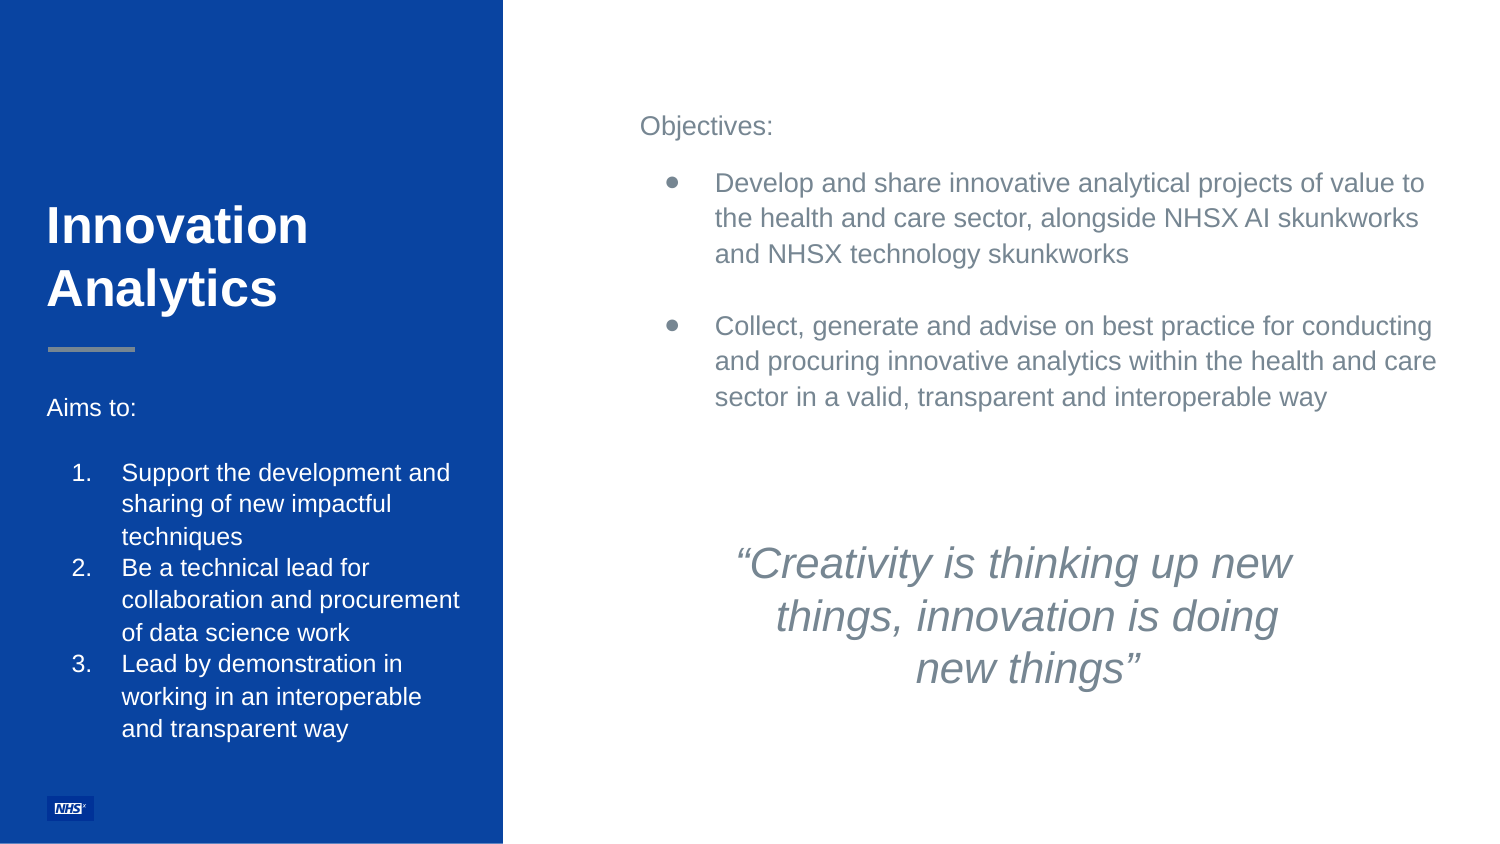

# Innovation Analytics
Objectives:
Develop and share innovative analytical projects of value to the health and care sector, alongside NHSX AI skunkworks and NHSX technology skunkworks

Collect, generate and advise on best practice for conducting and procuring innovative analytics within the health and care sector in a valid, transparent and interoperable way

Aims to:

Support the development and sharing of new impactful techniques
Be a technical lead for collaboration and procurement of data science work
Lead by demonstration in working in an interoperable and transparent way

“Creativity is thinking up new things, innovation is doing new things”